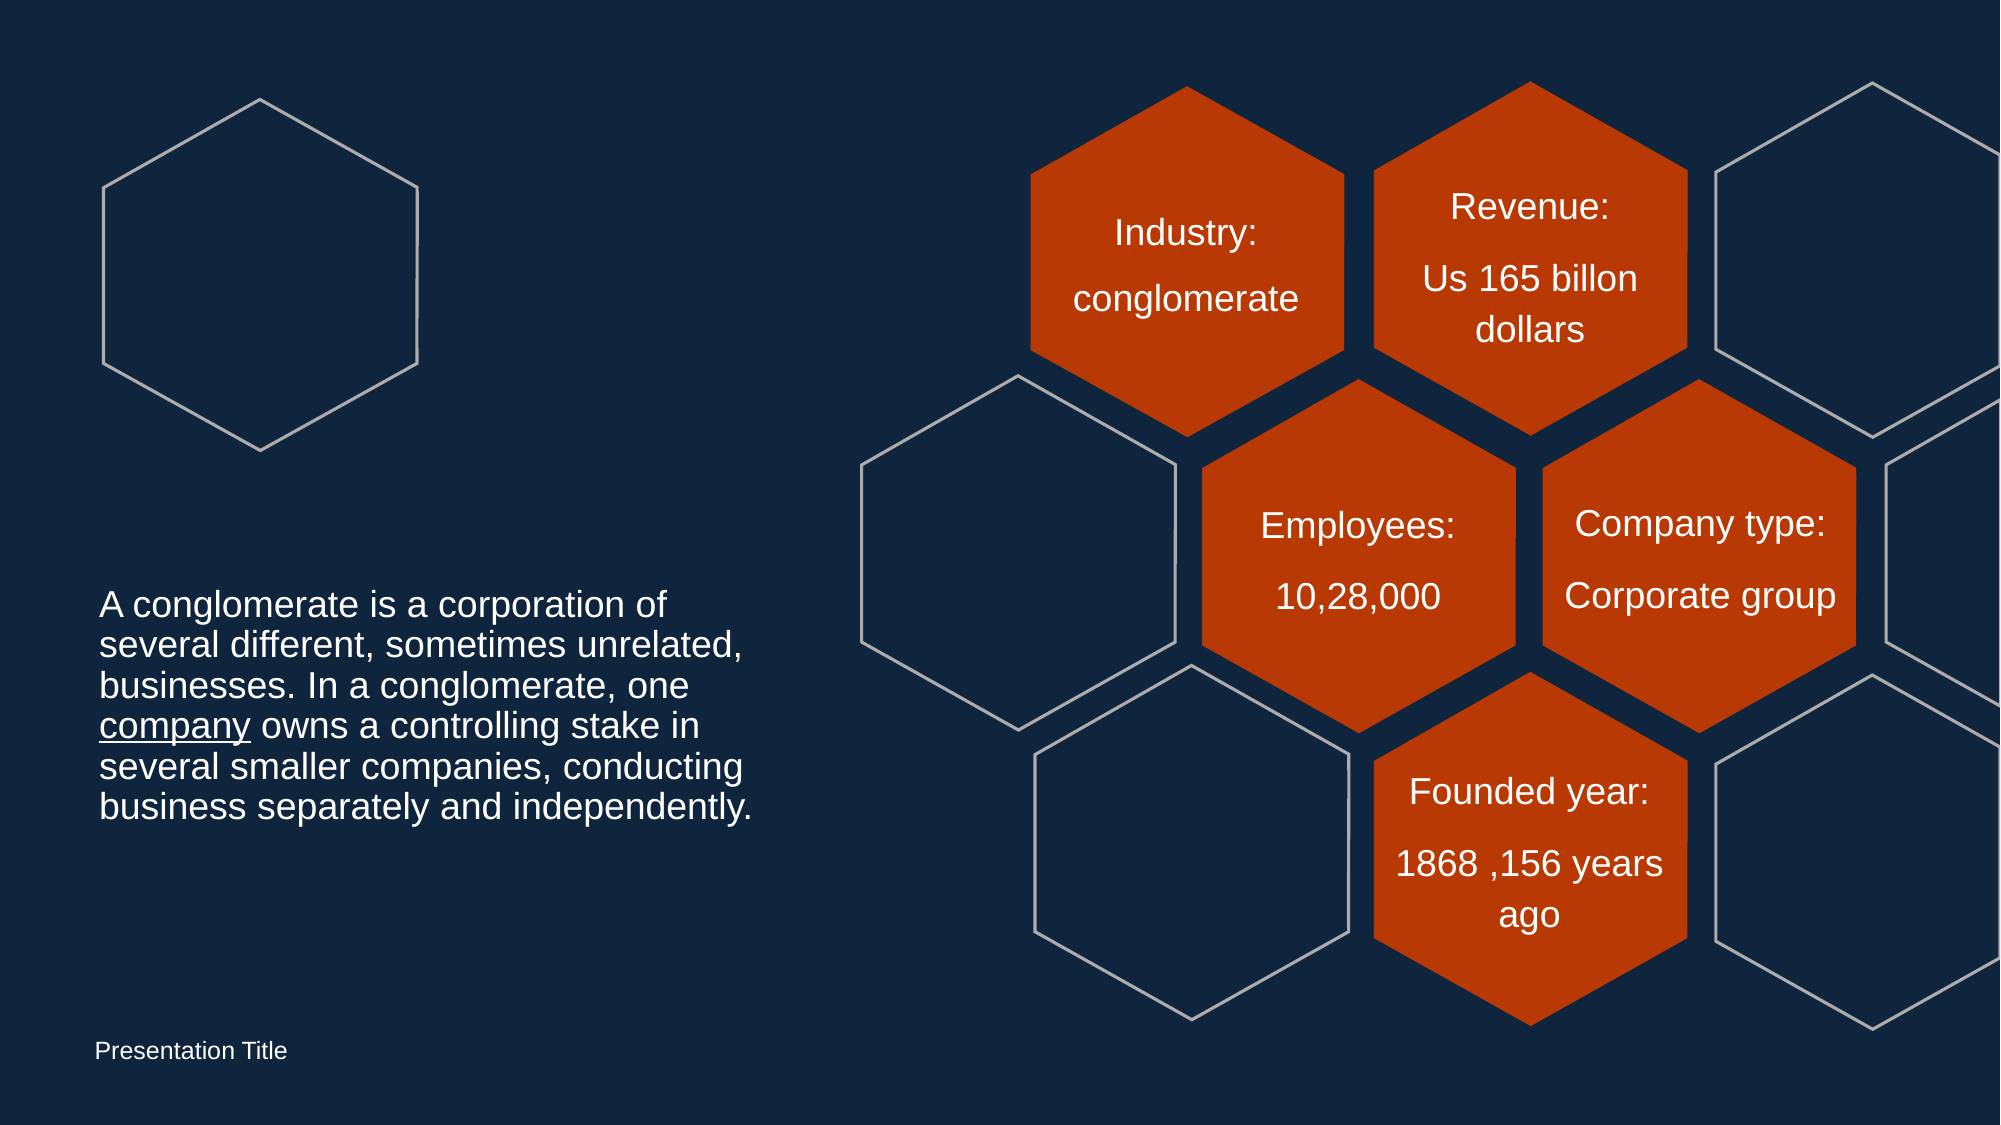

Industry:
conglomerate
Revenue:
Us 165 billon dollars
Company type:
Corporate group
Employees:
10,28,000
# A conglomerate is a corporation of several different, sometimes unrelated, businesses. In a conglomerate, one company owns a controlling stake in several smaller companies, conducting business separately and independently.
Founded year:
1868 ,156 years ago
Presentation Title